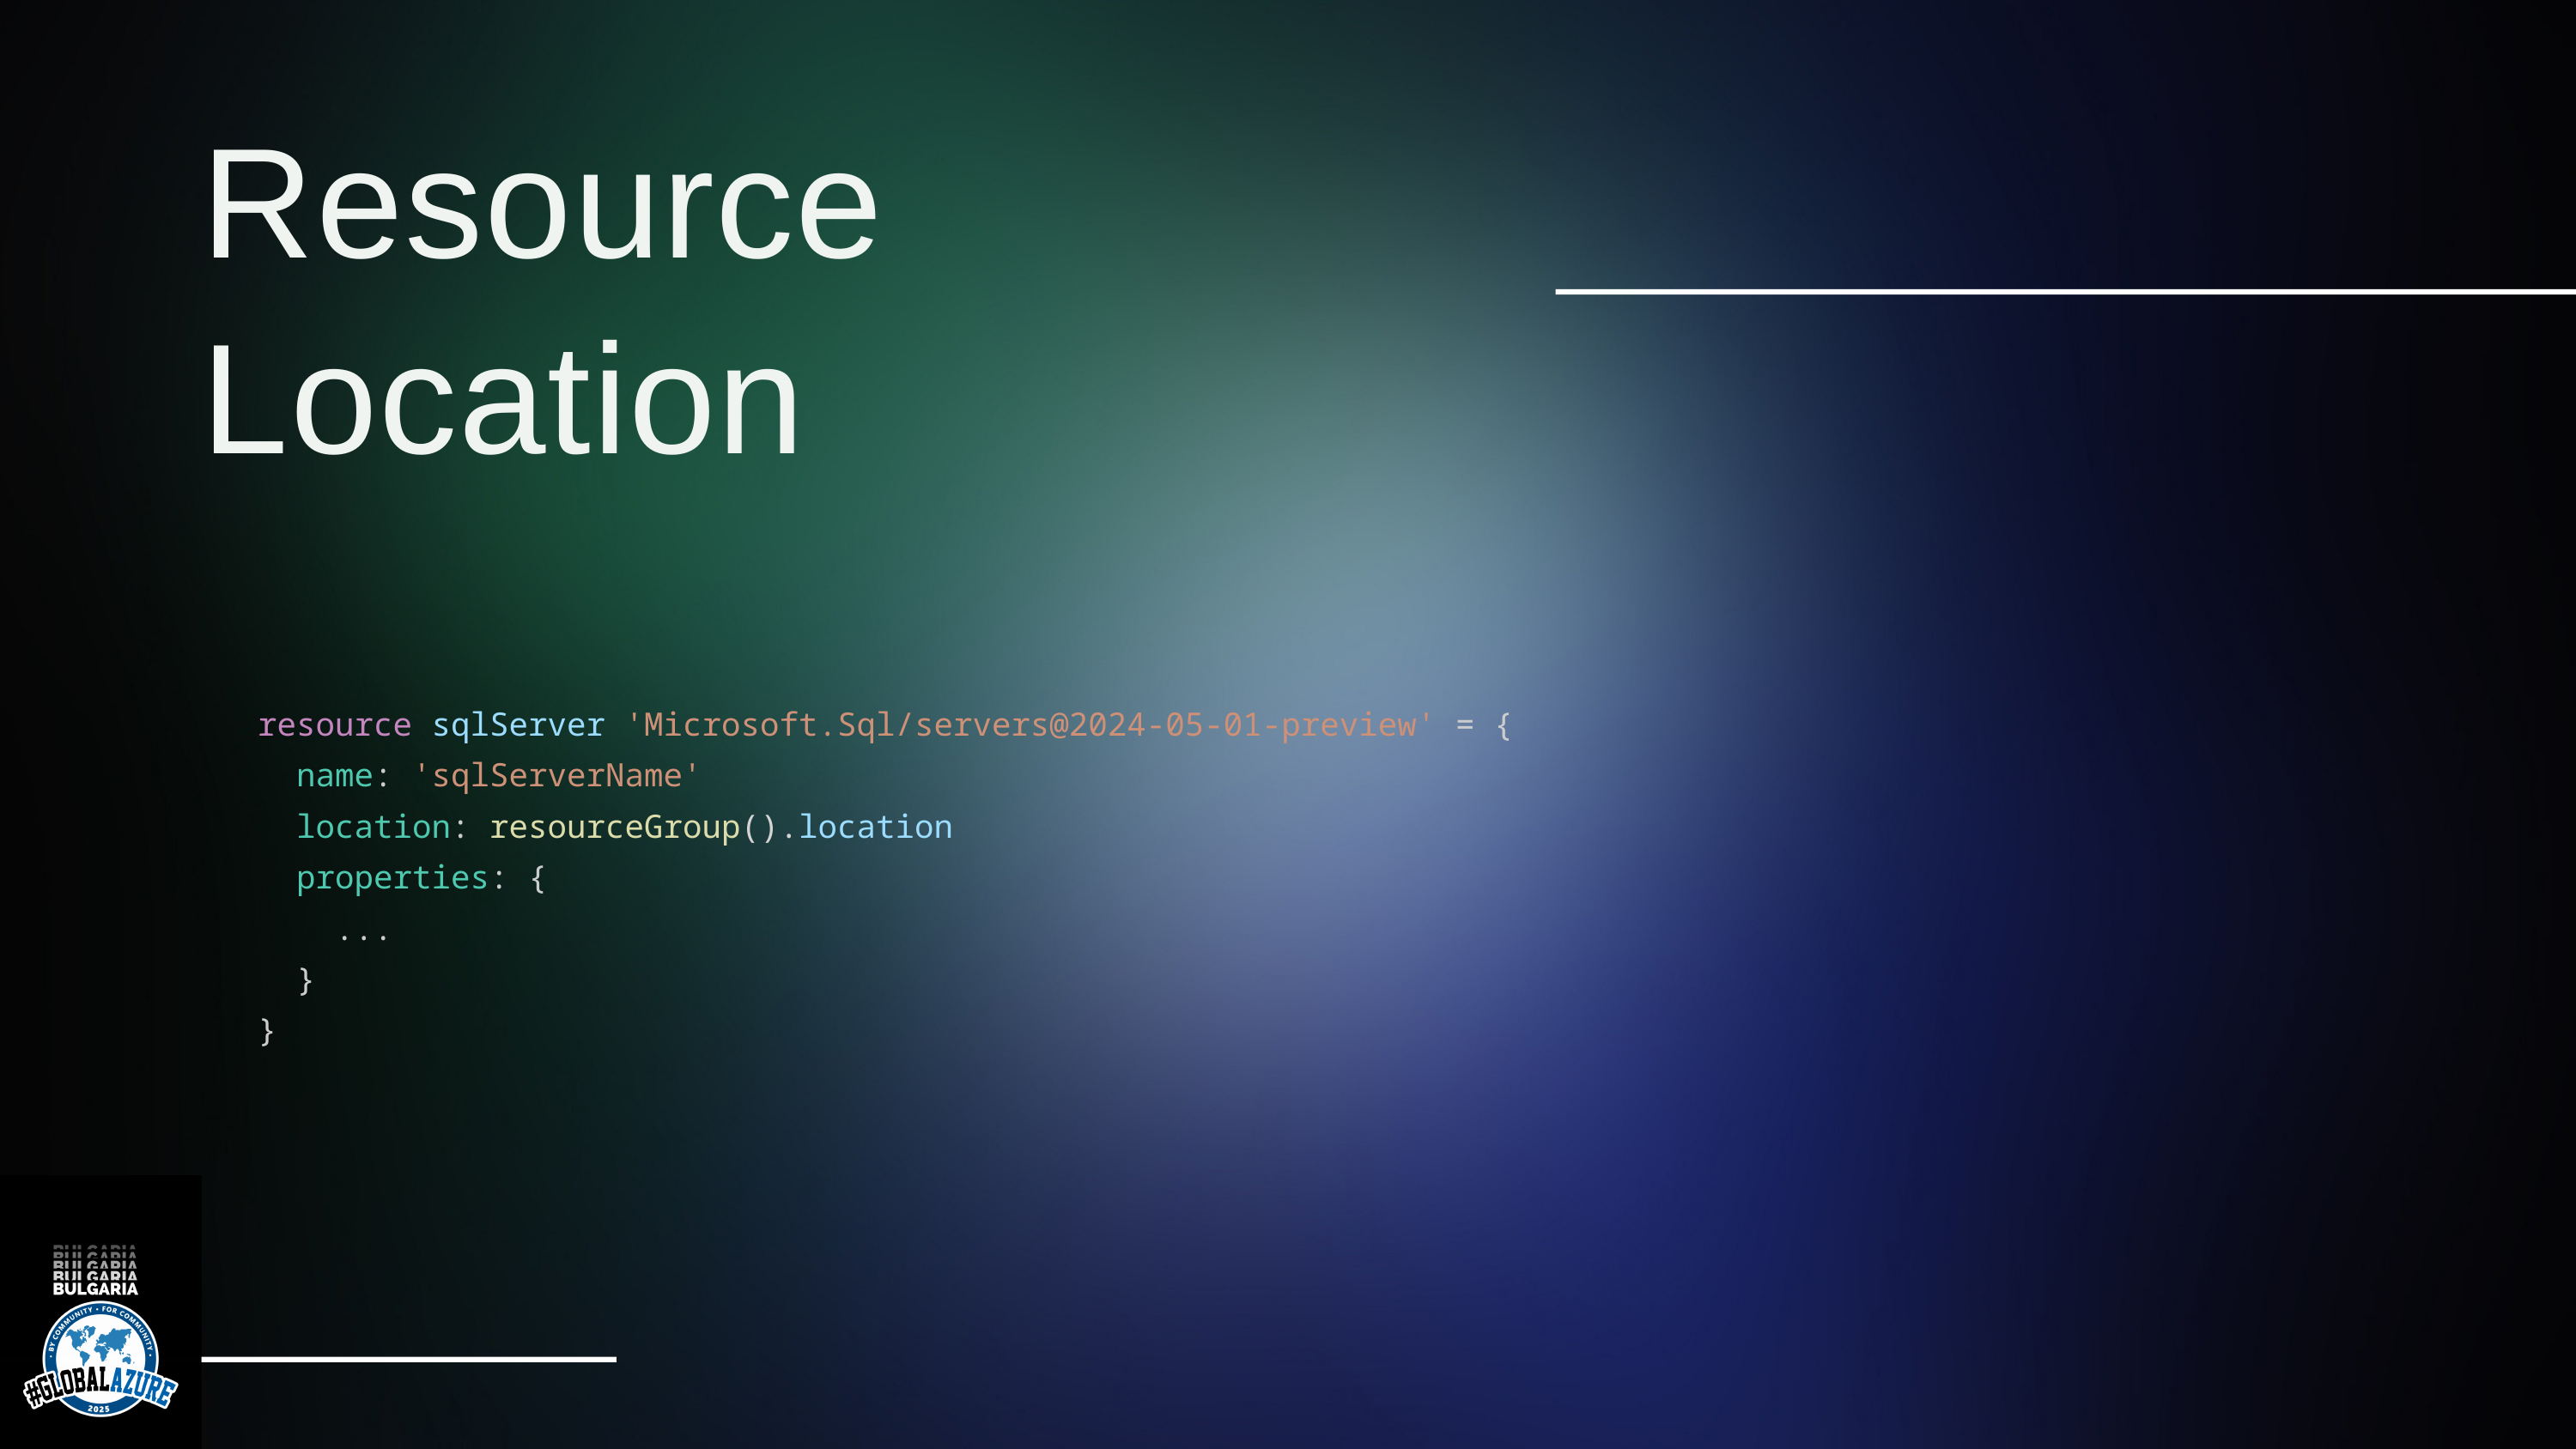

Resource Location

resource sqlServer 'Microsoft.Sql/servers@2024-05-01-preview' = {

  name: 'sqlServerName'

  location: resourceGroup().location

  properties: {

    ...

  }

}